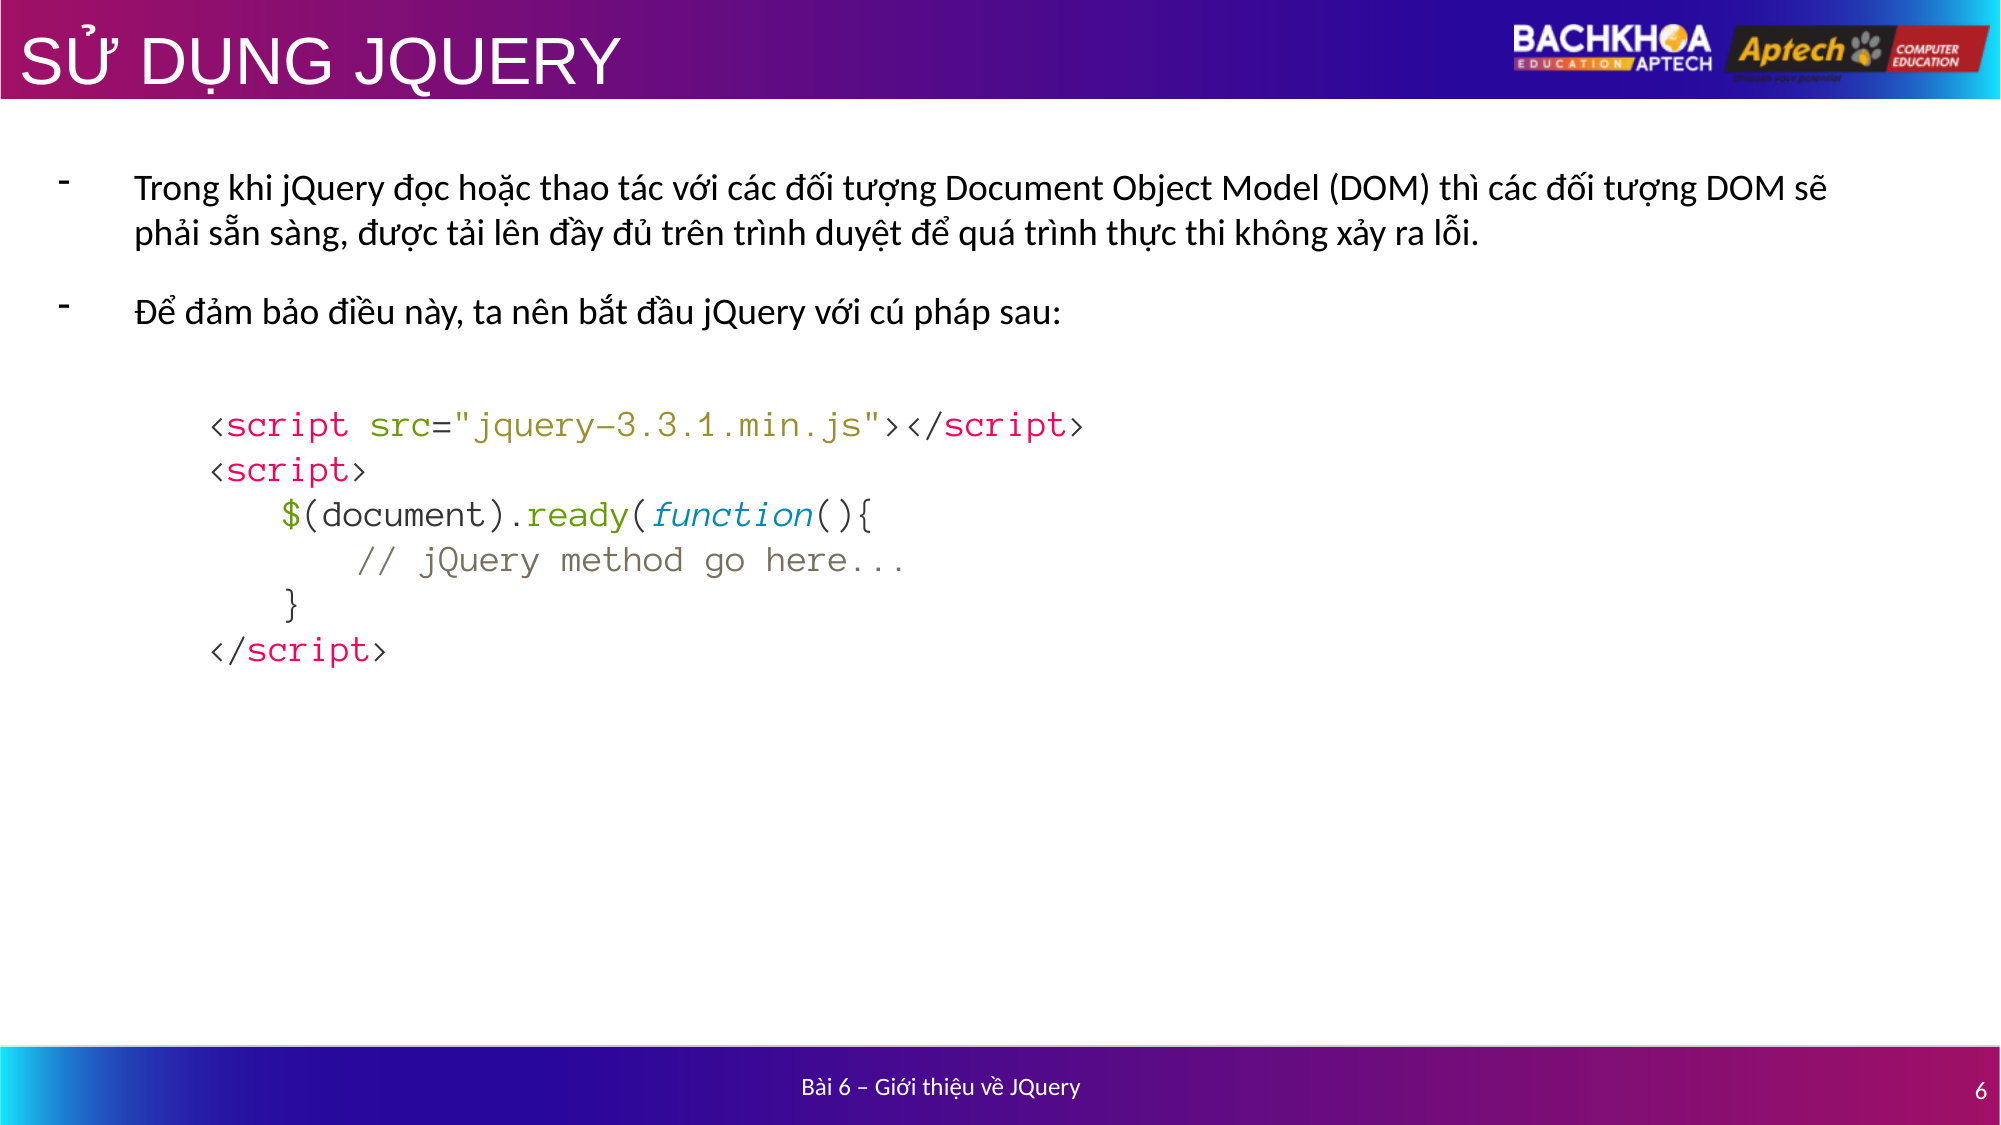

# SỬ DỤNG JQUERY
Trong khi jQuery đọc hoặc thao tác với các đối tượng Document Object Model (DOM) thì các đối tượng DOM sẽ phải sẵn sàng, được tải lên đầy đủ trên trình duyệt để quá trình thực thi không xảy ra lỗi.
Để đảm bảo điều này, ta nên bắt đầu jQuery với cú pháp sau:
<script src="jquery-3.3.1.min.js"></script>
<script>
$(document).ready(function(){
// jQuery method go here...
}
</script>
Bài 6 – Giới thiệu về JQuery
6